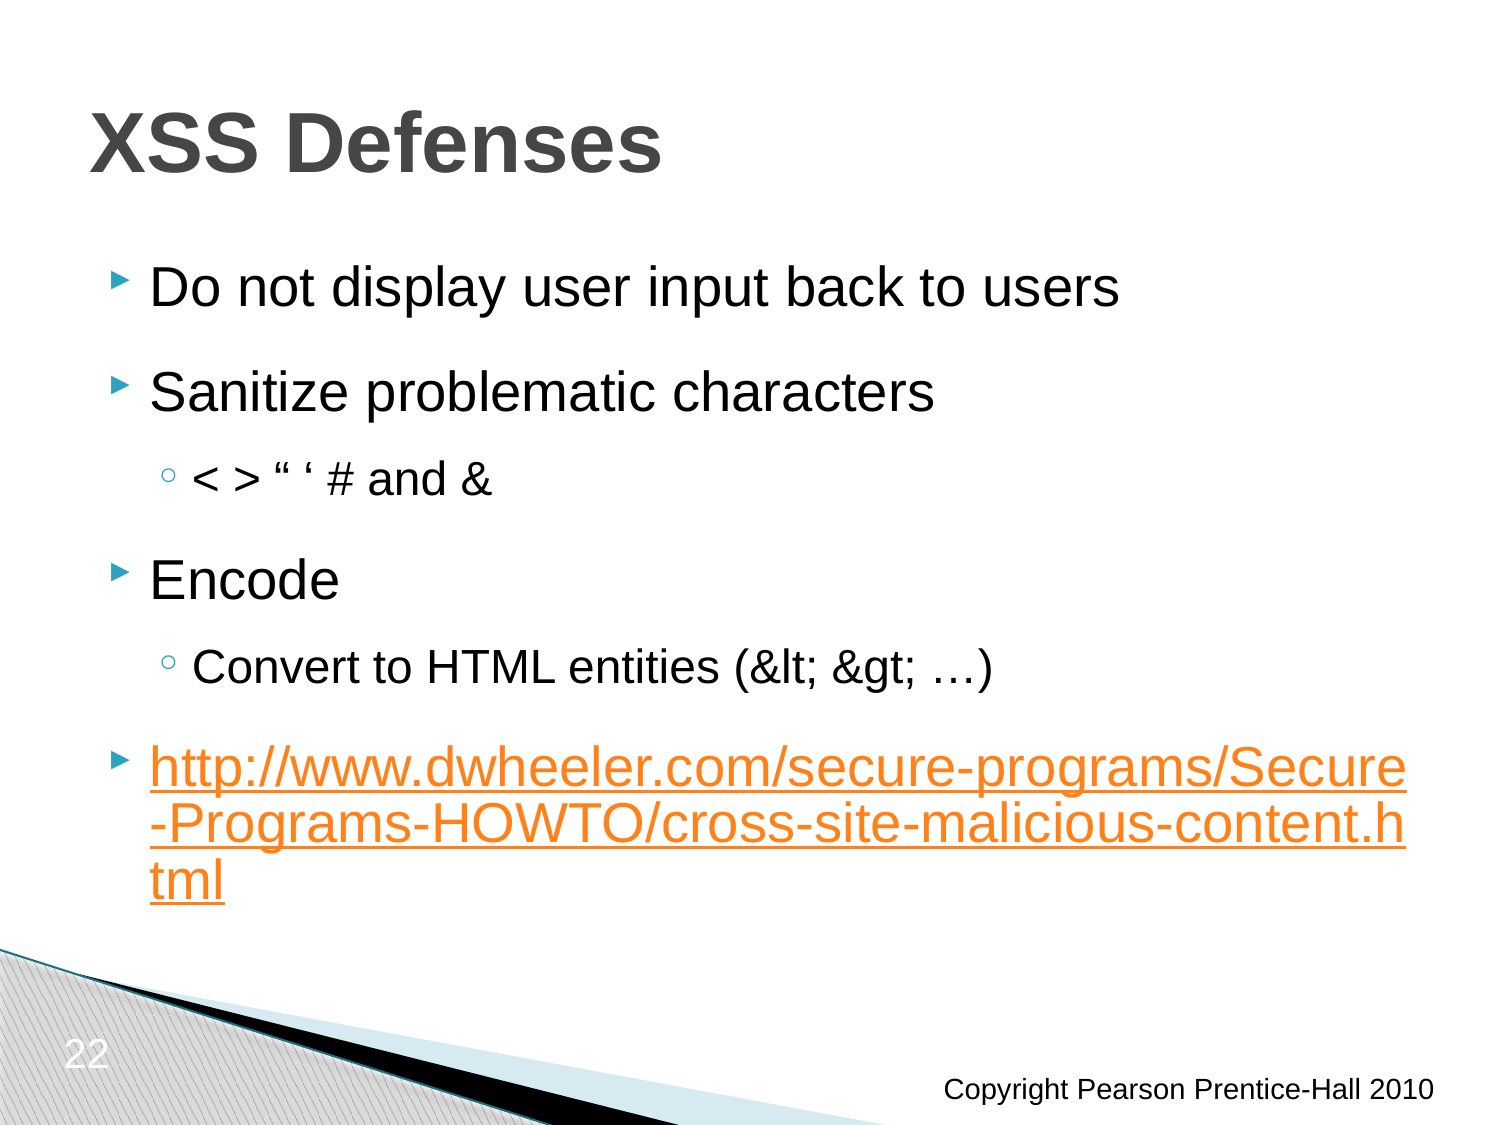

# XSS Defenses
Do not display user input back to users
Sanitize problematic characters
< > “ ‘ # and &
Encode
Convert to HTML entities (&lt; &gt; …)
http://www.dwheeler.com/secure-programs/Secure-Programs-HOWTO/cross-site-malicious-content.html
22
Copyright Pearson Prentice-Hall 2010